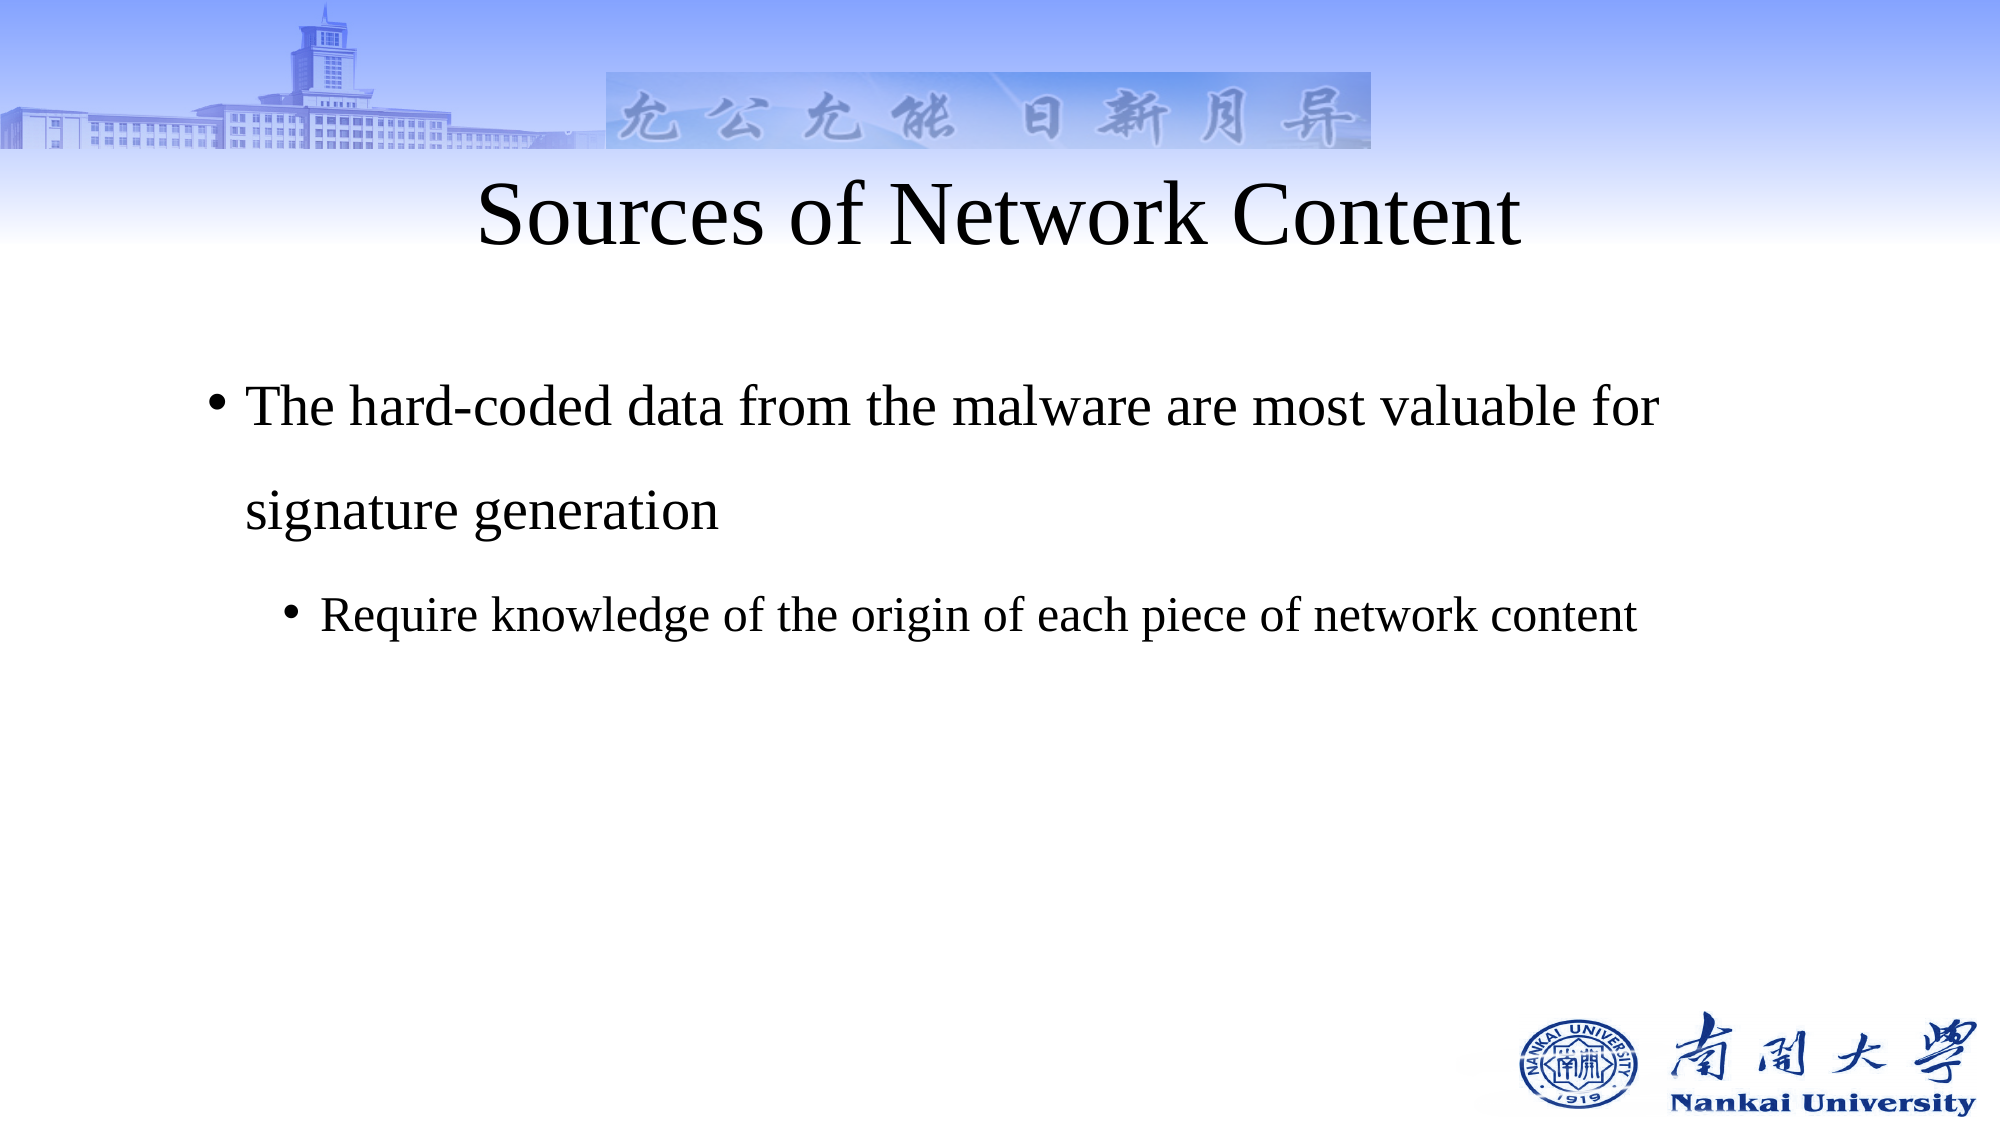

# Sources of Network Content
The hard-coded data from the malware are most valuable for signature generation
Require knowledge of the origin of each piece of network content